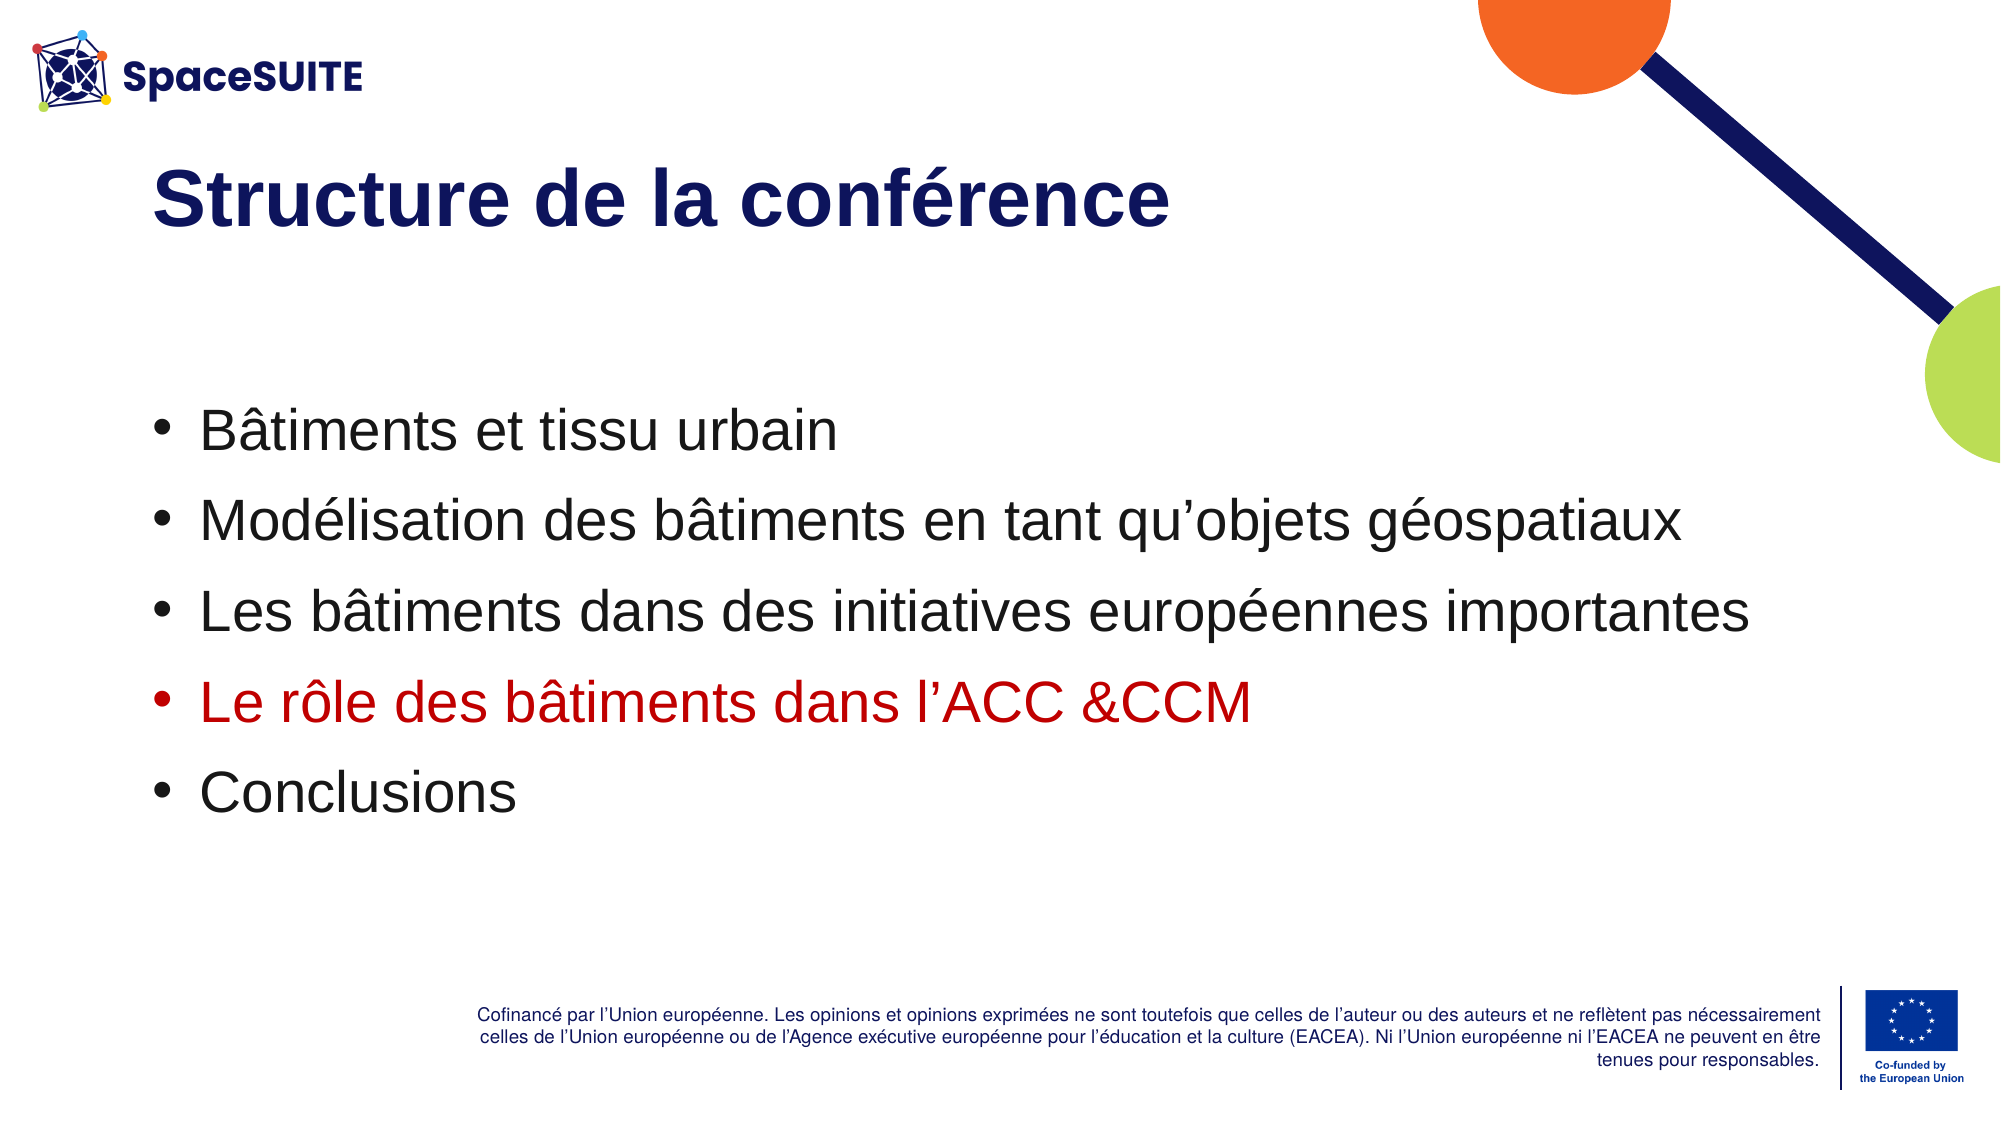

# Structure de la conférence

Bâtiments et tissu urbain
Modélisation des bâtiments en tant qu’objets géospatiaux
Les bâtiments dans des initiatives européennes importantes
Le rôle des bâtiments dans l’ACC &CCM
Conclusions